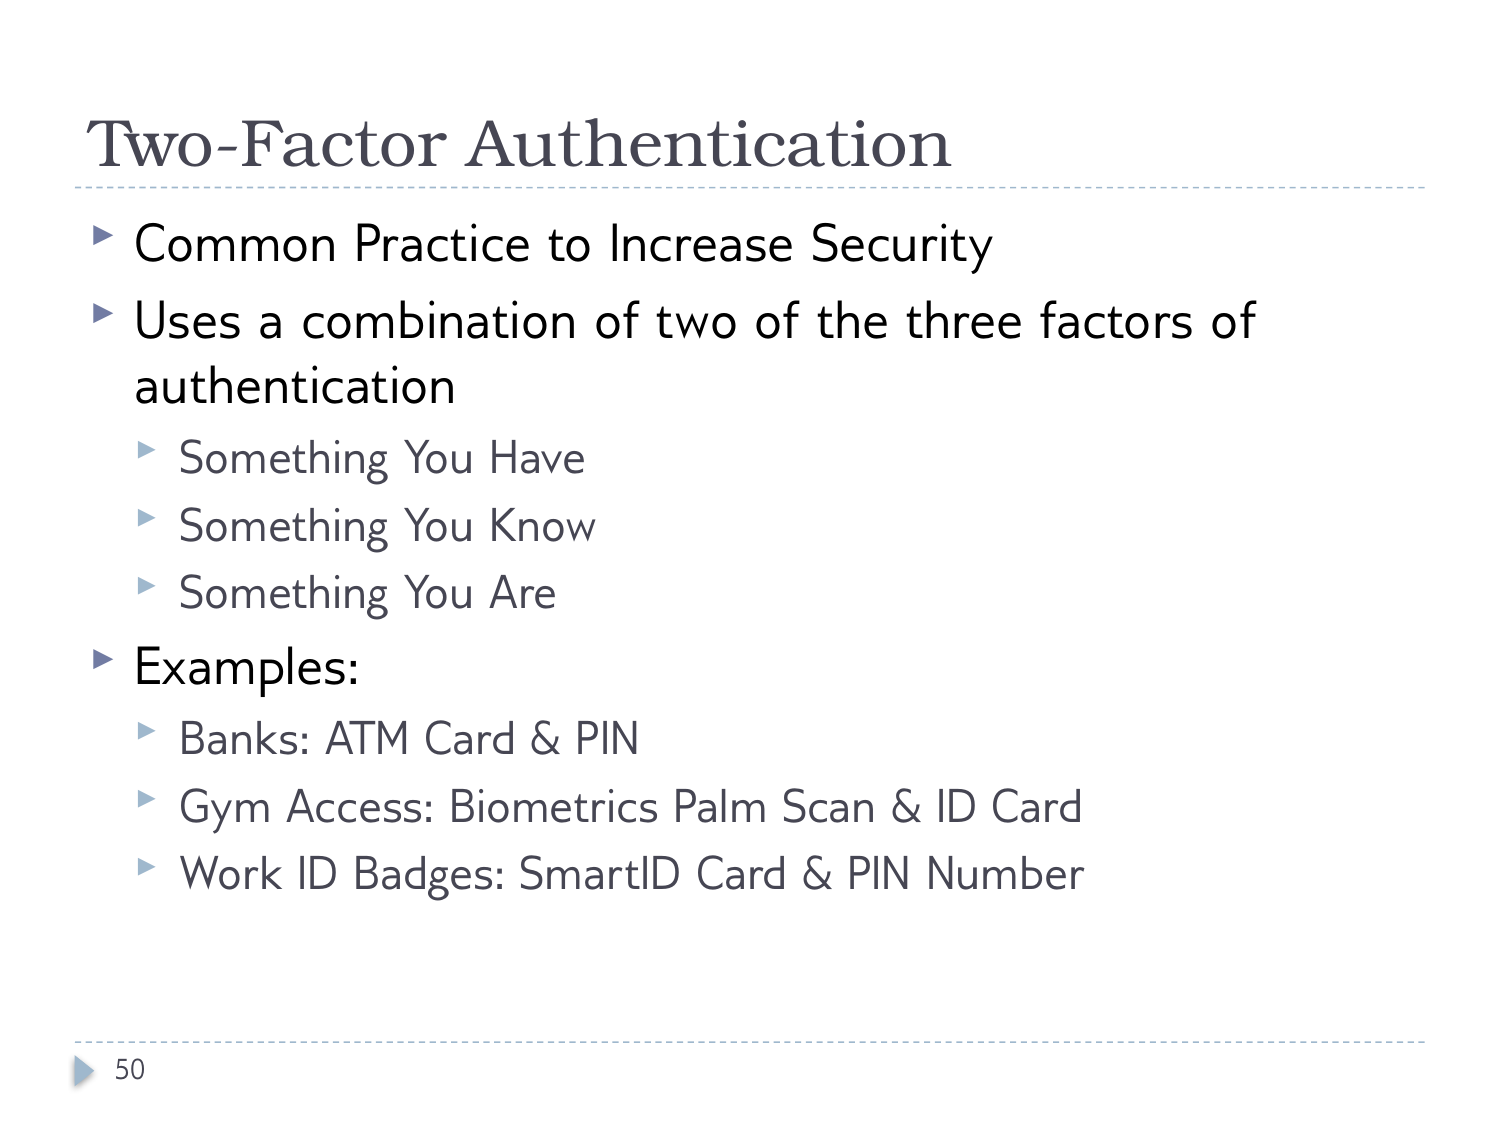

# Two-Factor Authentication
Common Practice to Increase Security
Uses a combination of two of the three factors of authentication
Something You Have
Something You Know
Something You Are
Examples:
Banks: ATM Card & PIN
Gym Access: Biometrics Palm Scan & ID Card
Work ID Badges: SmartID Card & PIN Number
50